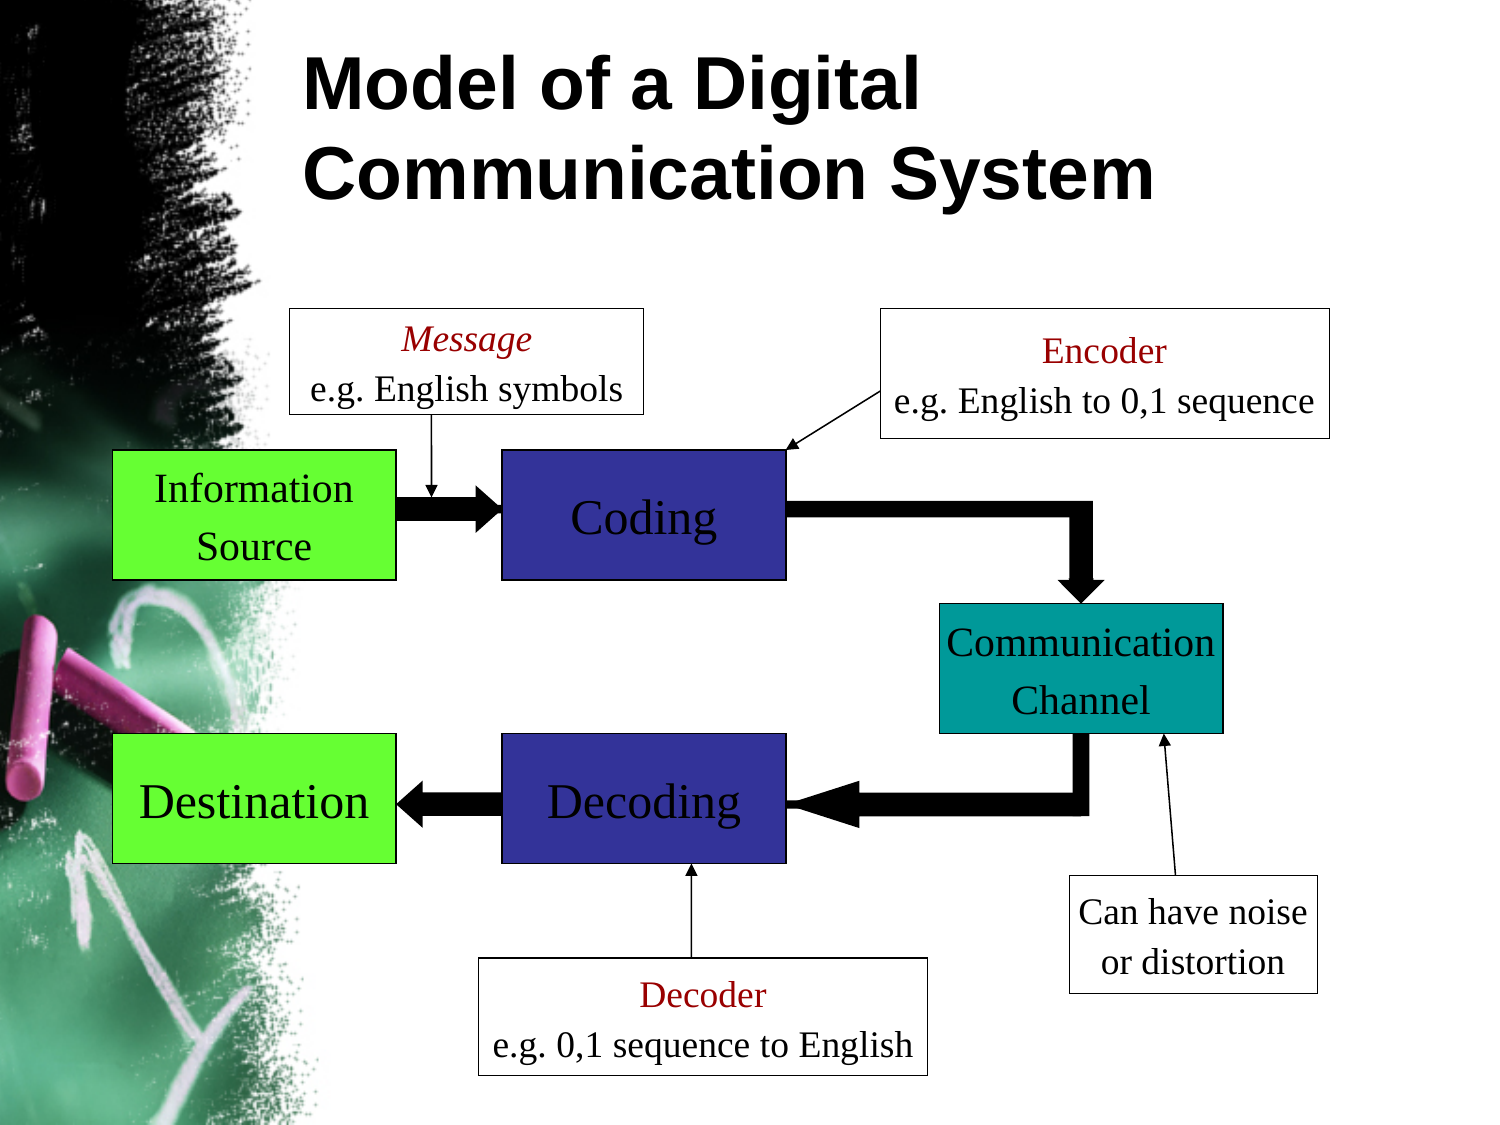

# Model of a Digital Communication System
Message
e.g. English symbols
Encoder
e.g. English to 0,1 sequence

Information
Source
Coding

Communication
Channel
Destination
Decoding

Can have noise
or distortion
Decoder
e.g. 0,1 sequence to English